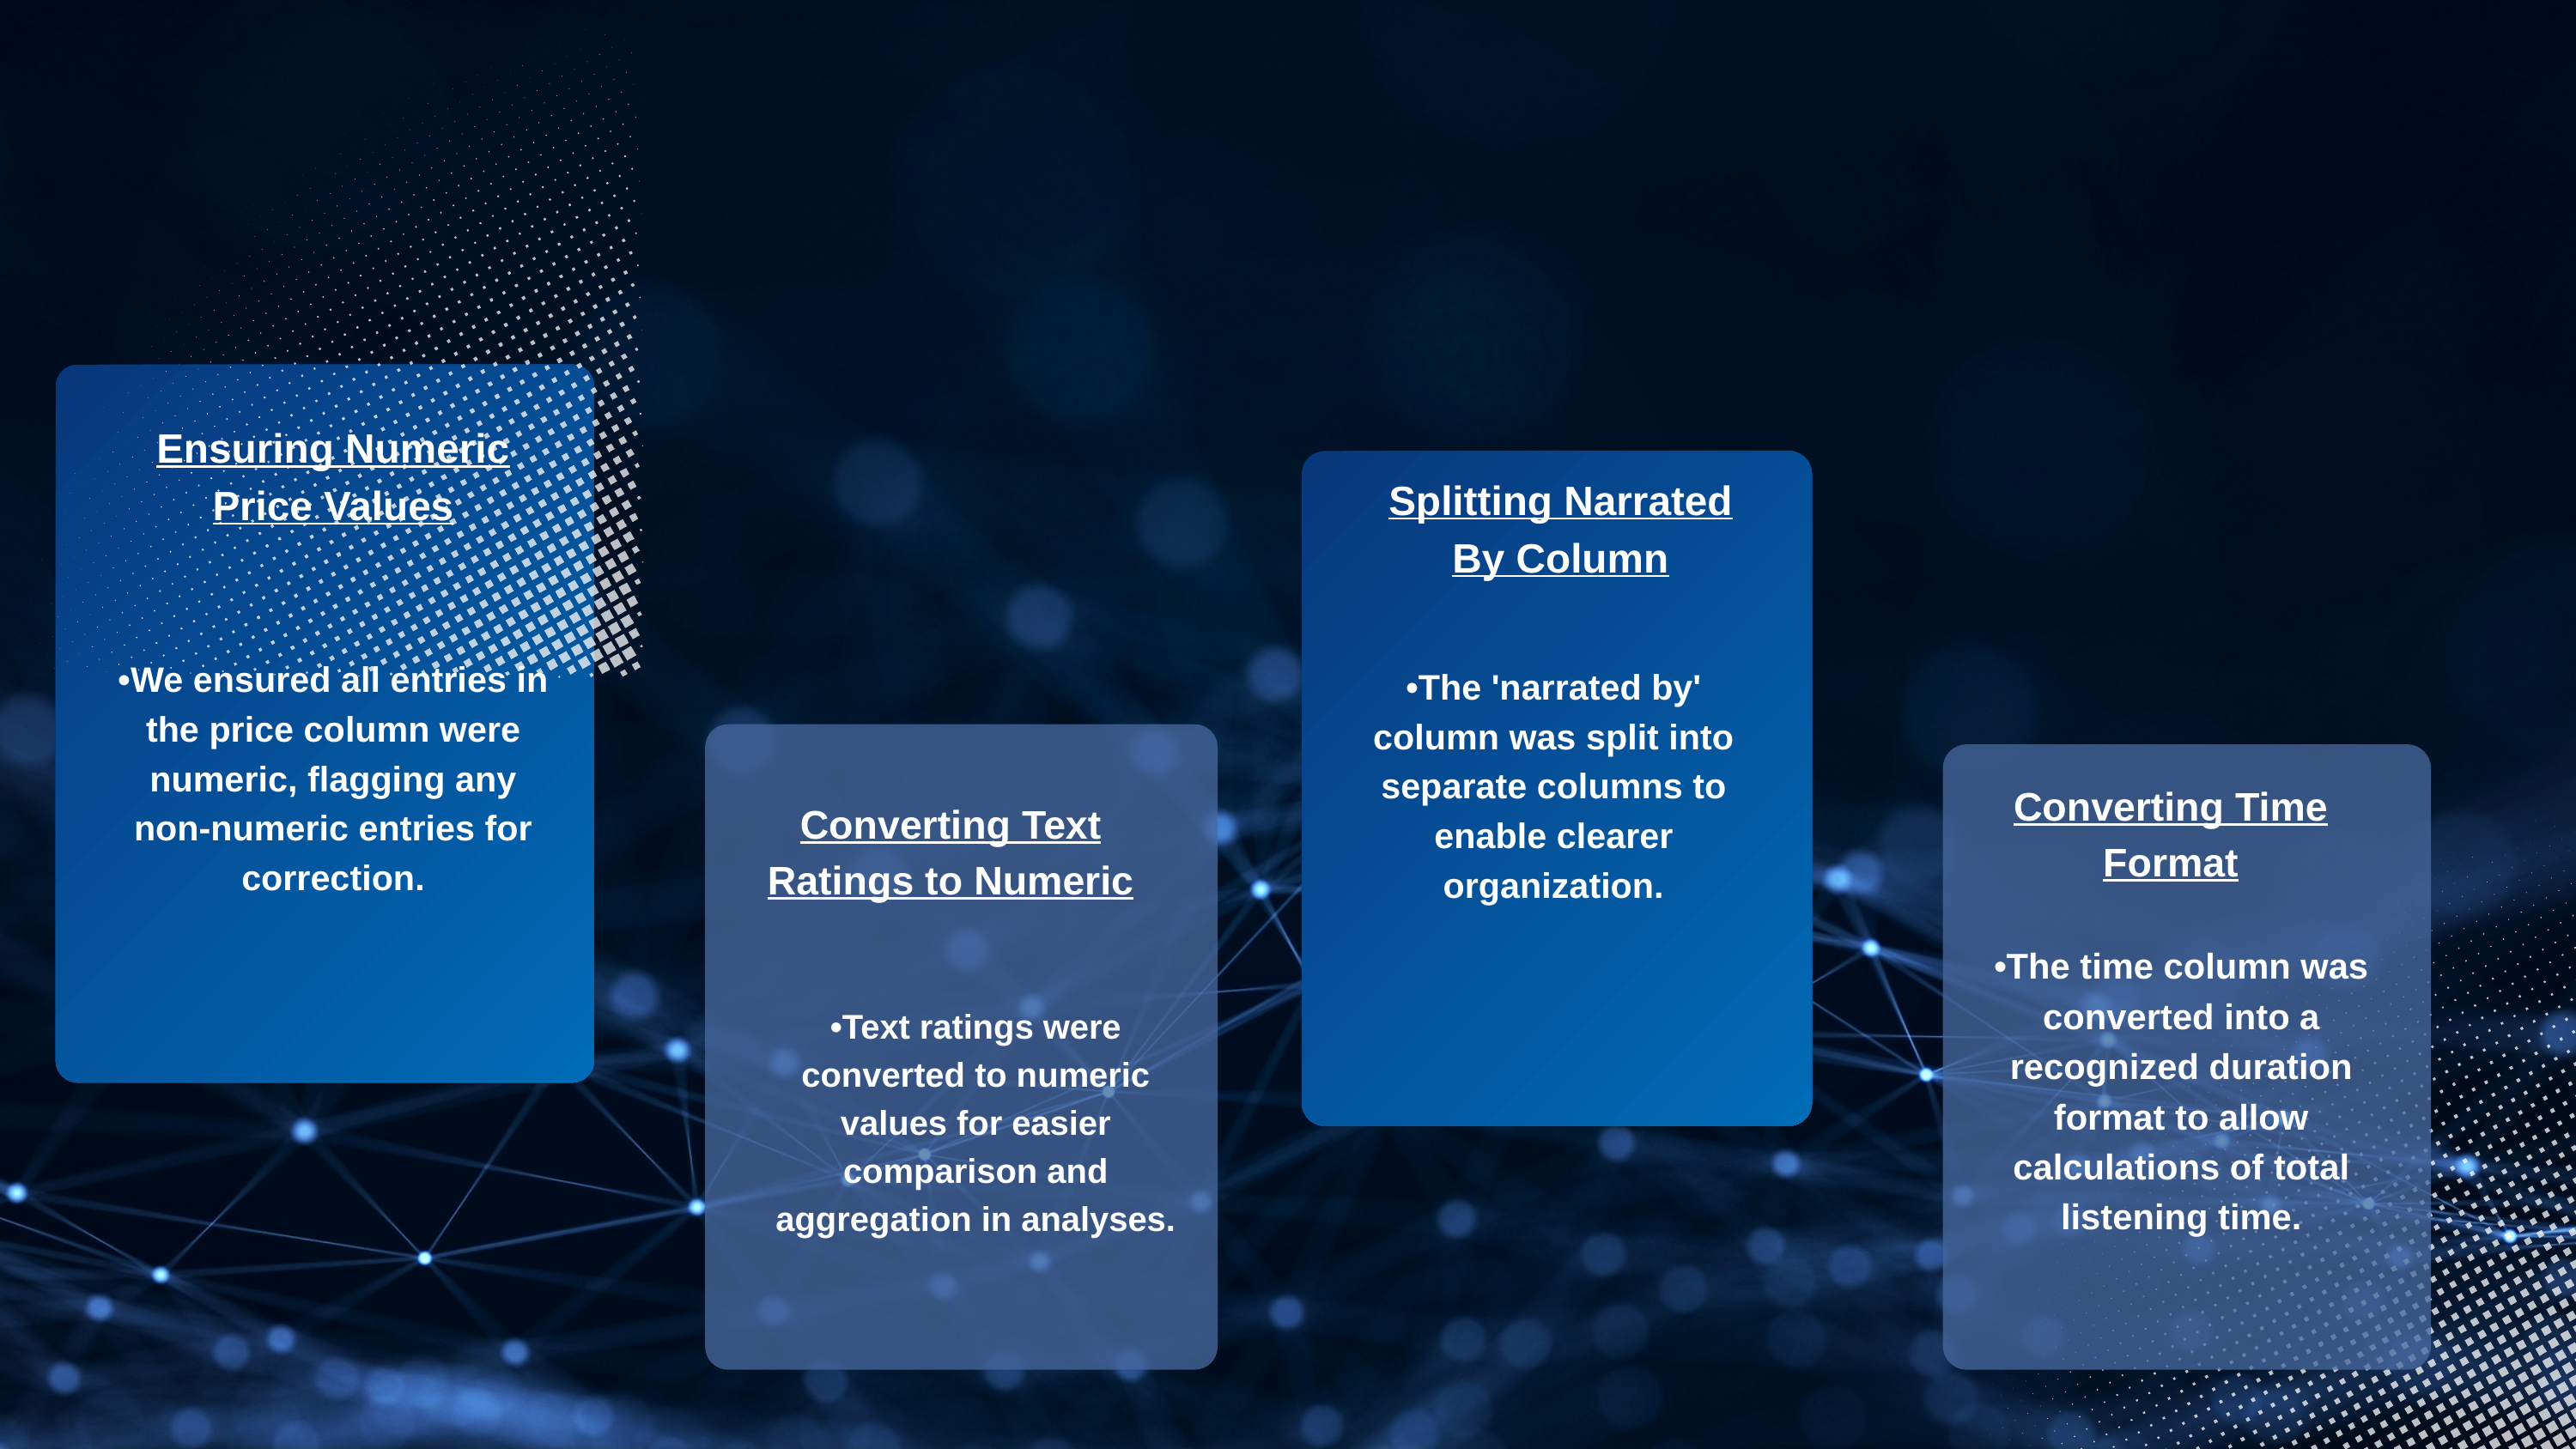

Ensuring Numeric Price Values

Splitting Narrated By Column
•We ensured all entries in the price column were numeric, flagging any non-numeric entries for correction.

•The 'narrated by' column was split into separate columns to enable clearer organization.

Converting Time Format

Converting Text Ratings to Numeric
•The time column was converted into a recognized duration format to allow calculations of total listening time.

•Text ratings were converted to numeric values for easier comparison and aggregation in analyses.